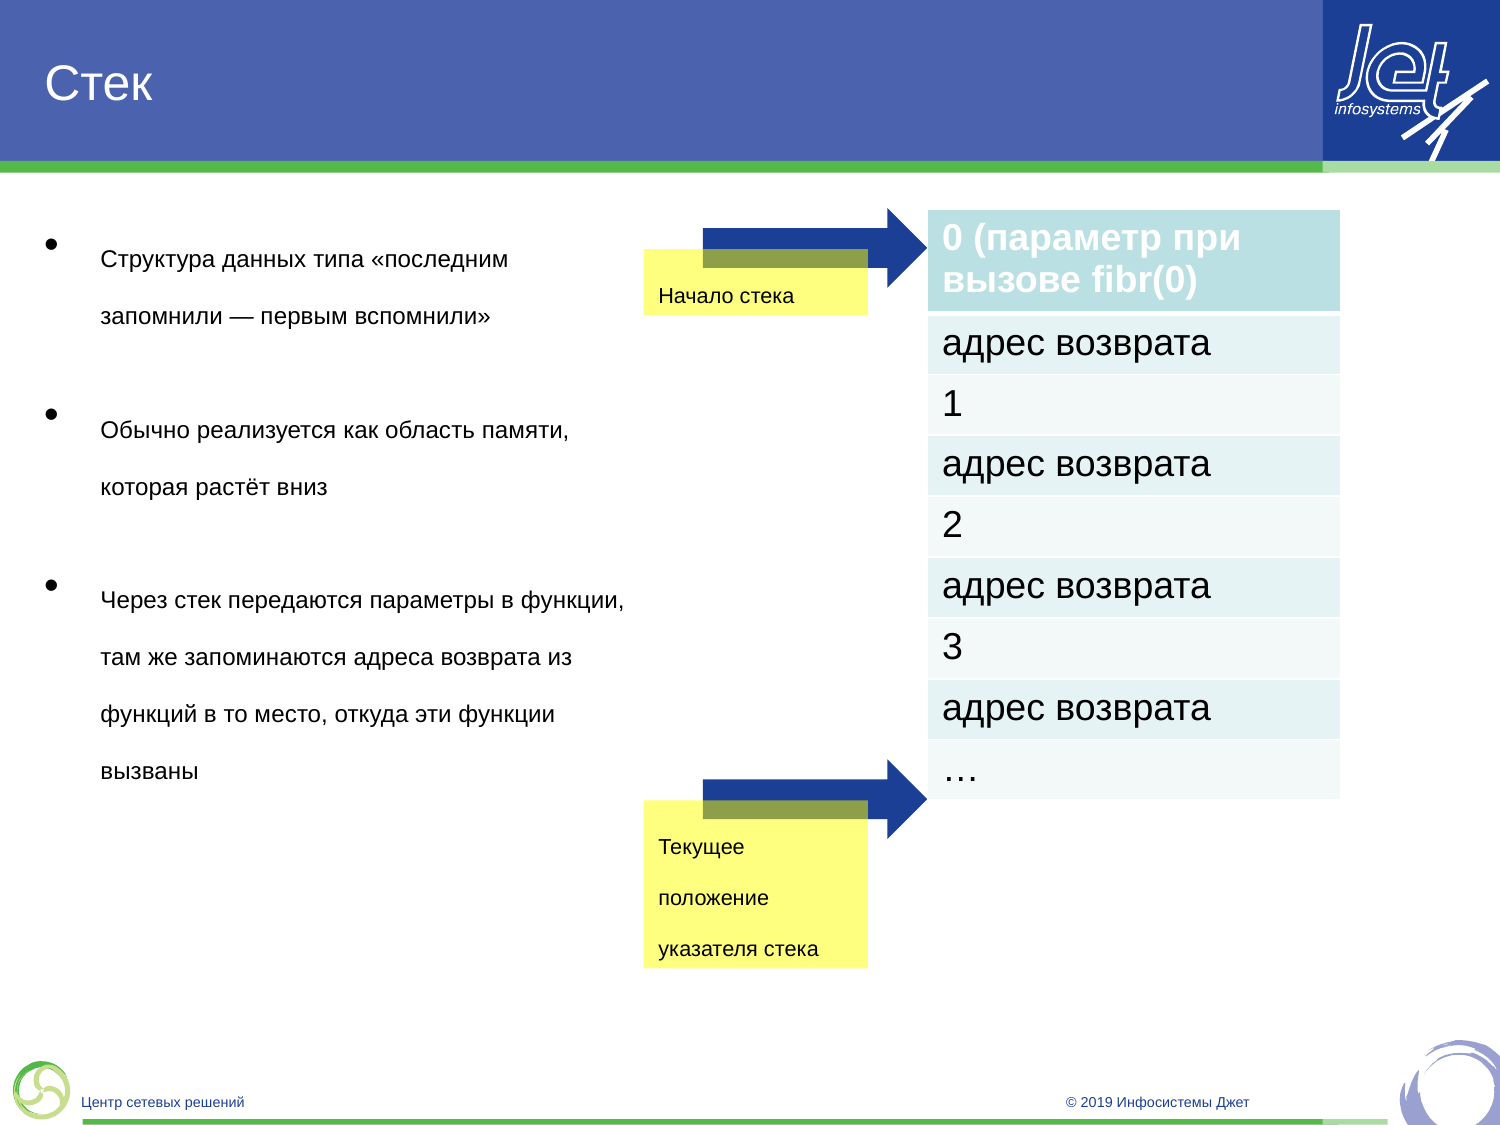

# Стек
Структура данных типа «последним запомнили — первым вспомнили»

Обычно реализуется как область памяти, которая растёт вниз

Через стек передаются параметры в функции, там же запоминаются адреса возврата из функций в то место, откуда эти функции вызваны

| 0 (параметр при вызове fibr(0) |
| --- |
| адрес возврата |
| 1 |
| адрес возврата |
| 2 |
| адрес возврата |
| 3 |
| адрес возврата |
| … |
Начало стека

Текущее положение указателя стека